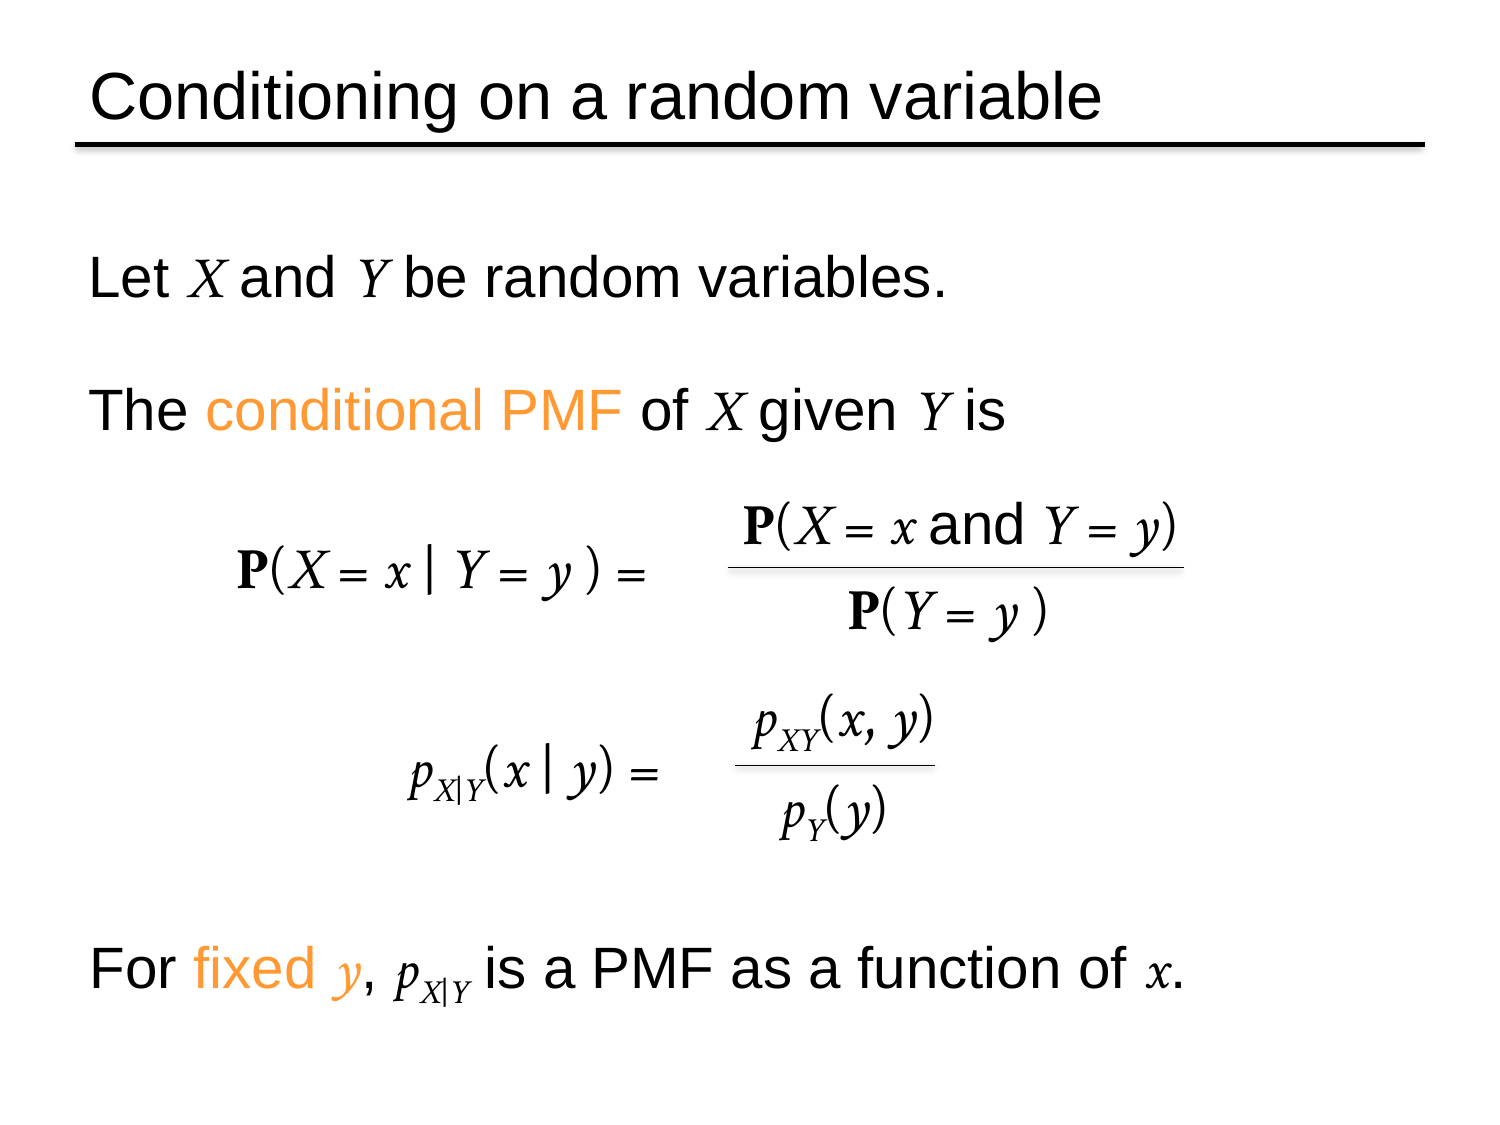

# Conditioning on a random variable
Let X and Y be random variables.
The conditional PMF of X given Y is
P(X = x and Y = y)
P(X = x | Y = y ) =
P(Y = y )
pXY(x, y)
pX|Y(x | y) =
pY(y)
For fixed y, pX|Y is a PMF as a function of x.